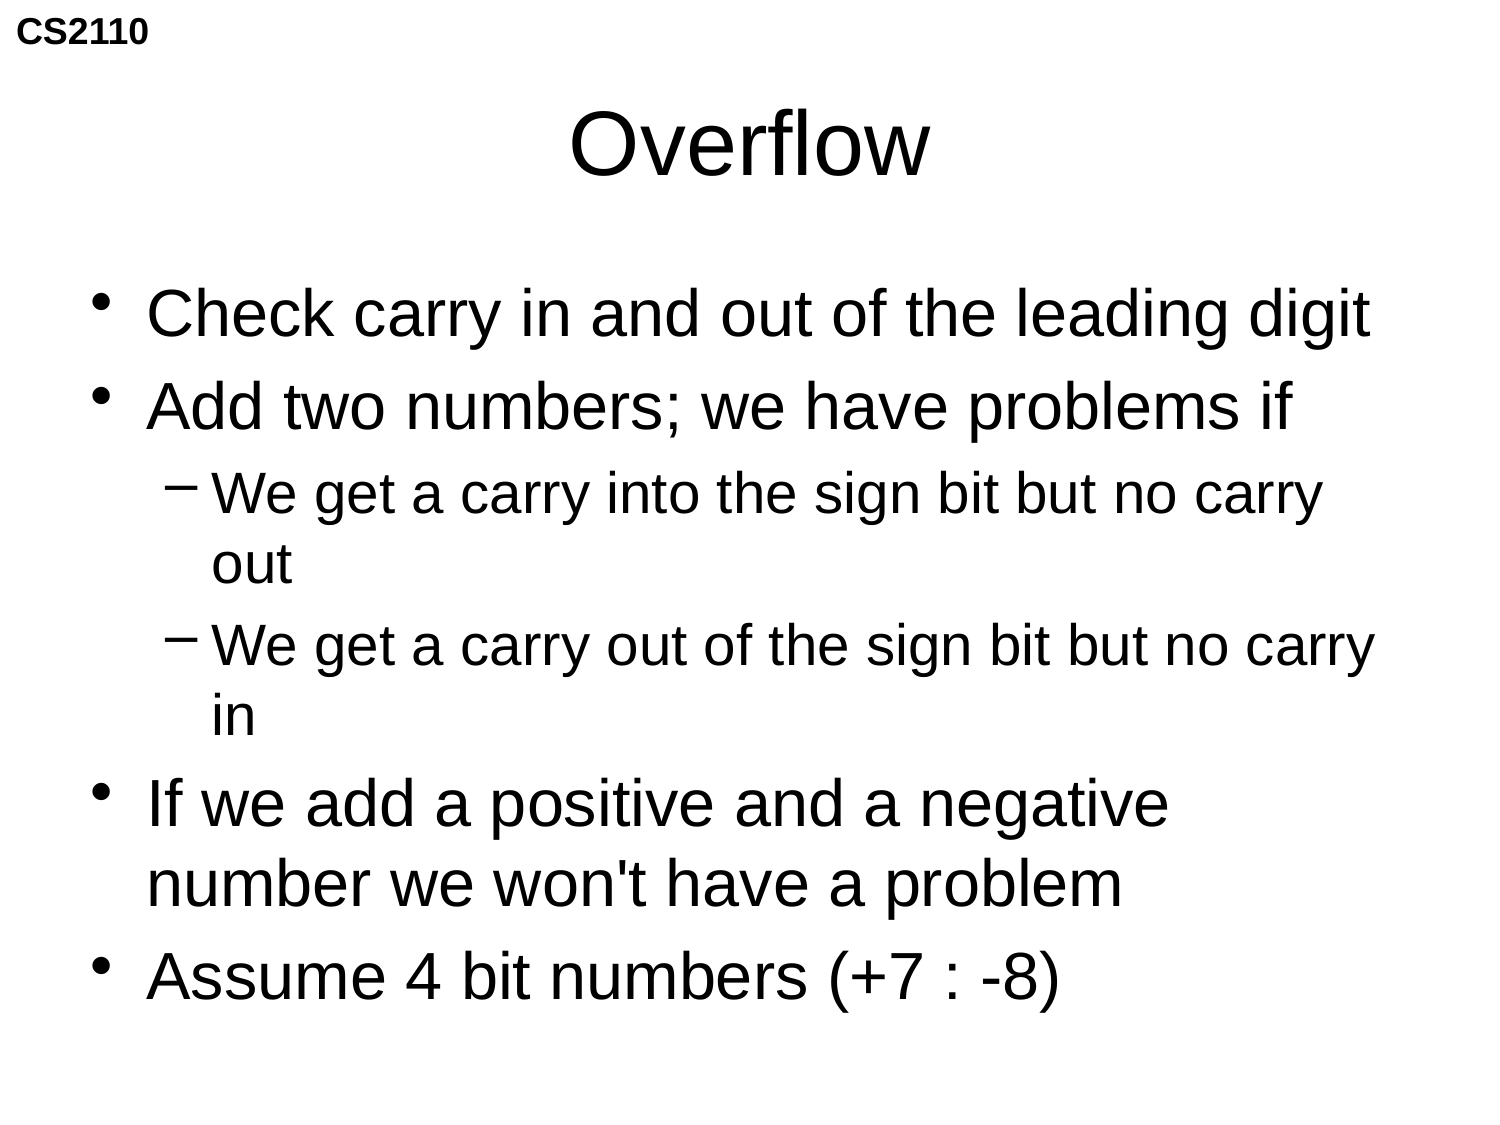

# Overflow
Check carry in and out of the leading digit
Add two numbers; we have problems if
We get a carry into the sign bit but no carry out
We get a carry out of the sign bit but no carry in
If we add a positive and a negative number we won't have a problem
Assume 4 bit numbers (+7 : -8)